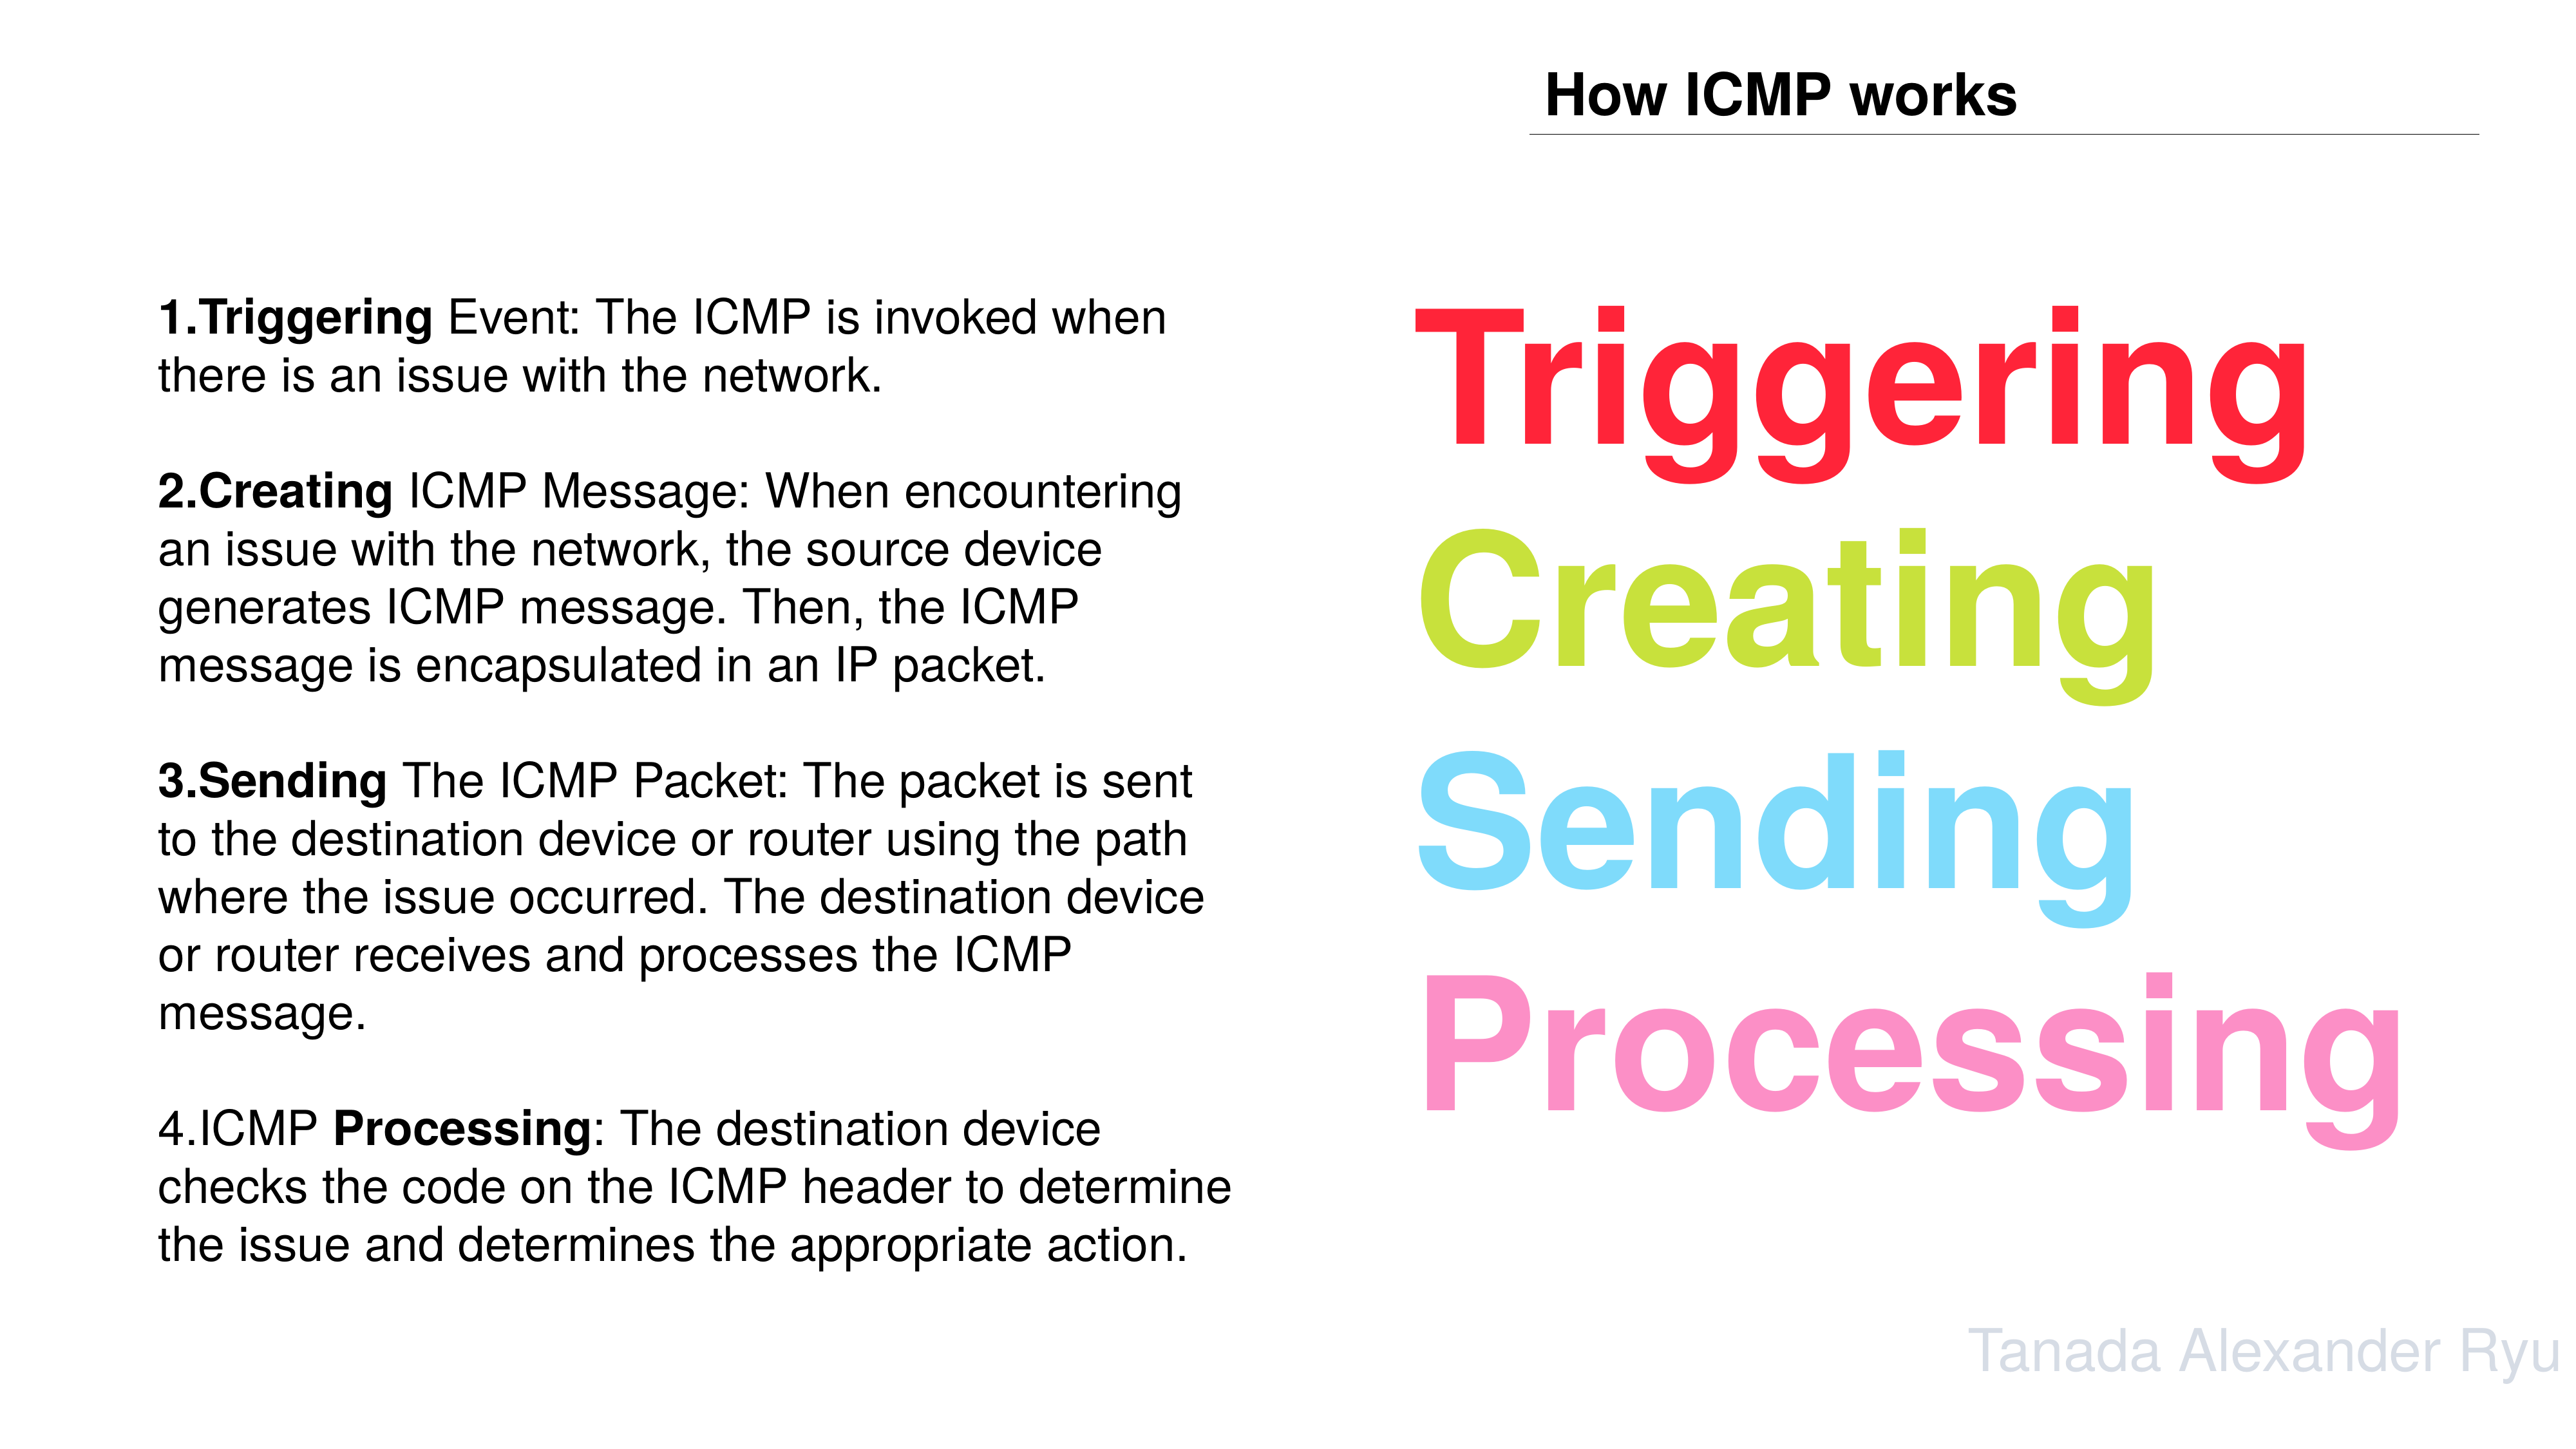

How ICMP works
Triggering
Creating
Sending
Processing
Triggering Event: The ICMP is invoked when there is an issue with the network.

Creating ICMP Message: When encountering an issue with the network, the source device generates ICMP message. Then, the ICMP message is encapsulated in an IP packet.

Sending The ICMP Packet: The packet is sent to the destination device or router using the path where the issue occurred. The destination device or router receives and processes the ICMP message.

ICMP Processing: The destination device checks the code on the ICMP header to determine the issue and determines the appropriate action.
Tanada Alexander Ryu